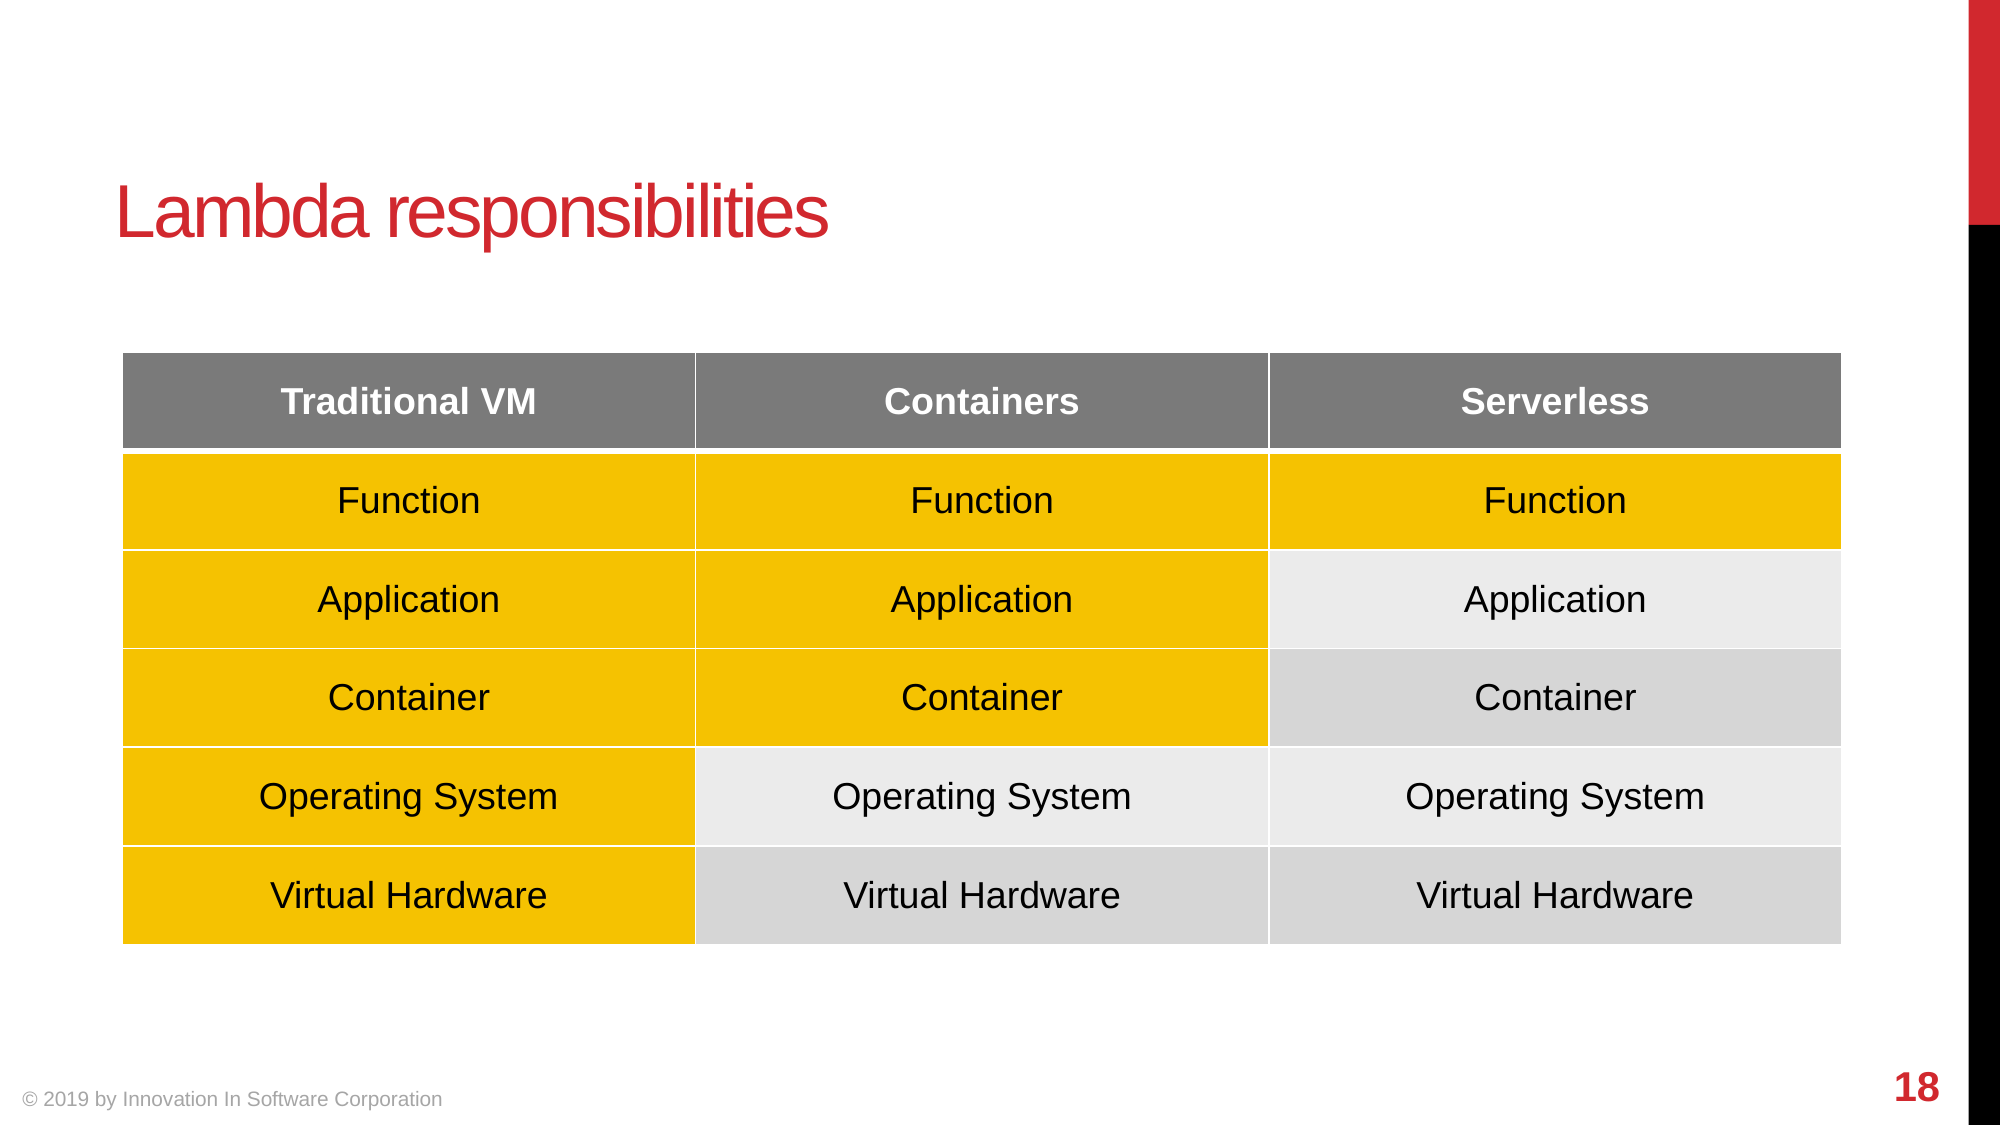

# Lambda responsibilities
| Traditional VM | Containers | Serverless |
| --- | --- | --- |
| Function | Function | Function |
| Application | Application | Application |
| Container | Container | Container |
| Operating System | Operating System | Operating System |
| Virtual Hardware | Virtual Hardware | Virtual Hardware |
18
© 2019 by Innovation In Software Corporation